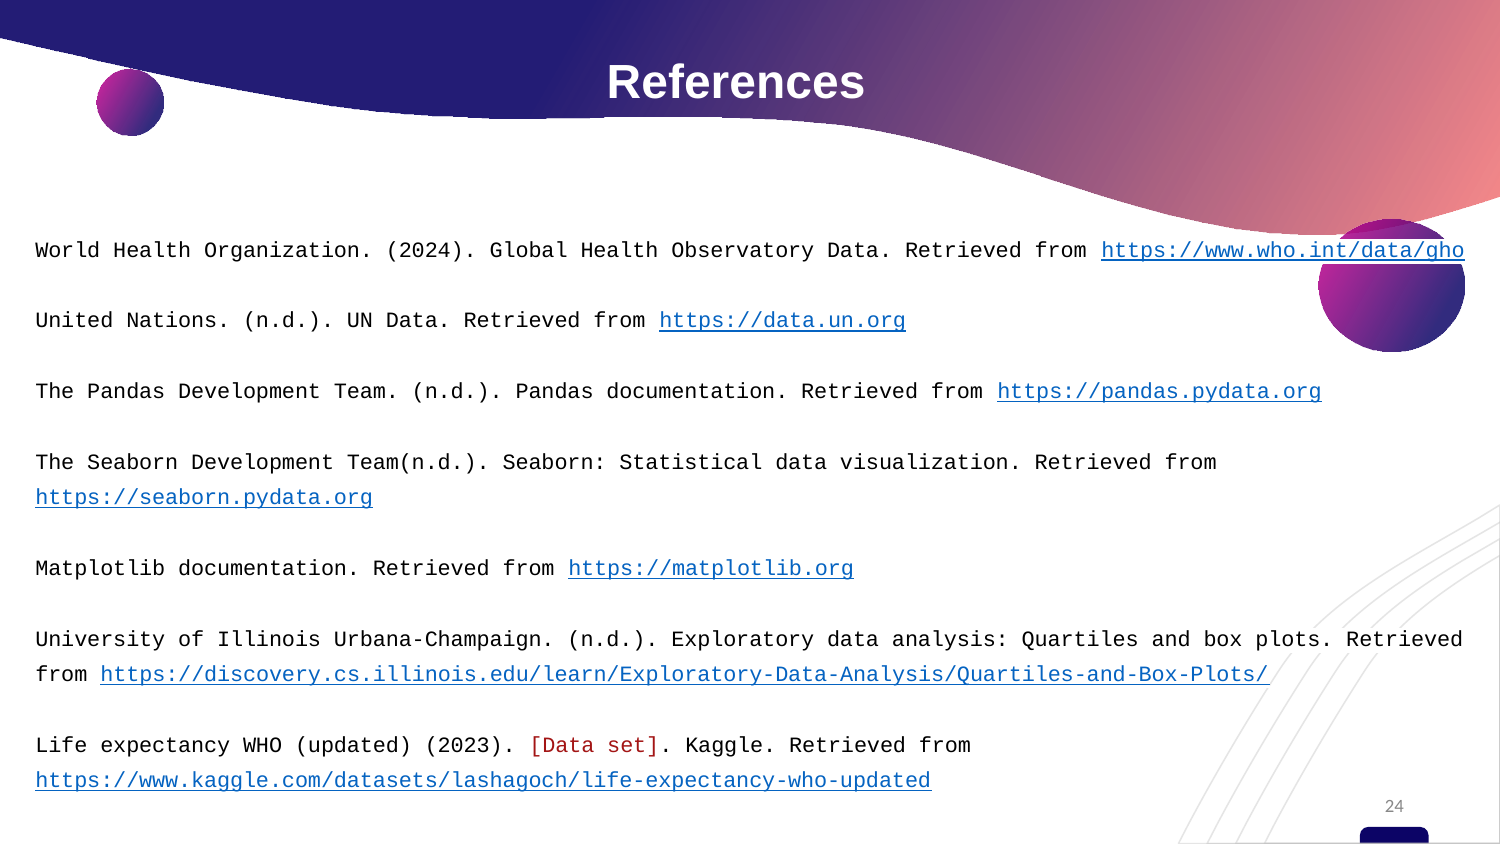

References
# Hypothesis Testing

World Health Organization. (2024). Global Health Observatory Data. Retrieved from https://www.who.int/data/gho

United Nations. (n.d.). UN Data. Retrieved from https://data.un.org

The Pandas Development Team. (n.d.). Pandas documentation. Retrieved from https://pandas.pydata.org

The Seaborn Development Team(n.d.). Seaborn: Statistical data visualization. Retrieved from https://seaborn.pydata.org

Matplotlib documentation. Retrieved from https://matplotlib.org
University of Illinois Urbana-Champaign. (n.d.). Exploratory data analysis: Quartiles and box plots. Retrieved from https://discovery.cs.illinois.edu/learn/Exploratory-Data-Analysis/Quartiles-and-Box-Plots/
Life expectancy WHO (updated) (2023). [Data set]. Kaggle. Retrieved from https://www.kaggle.com/datasets/lashagoch/life-expectancy-who-updated

24